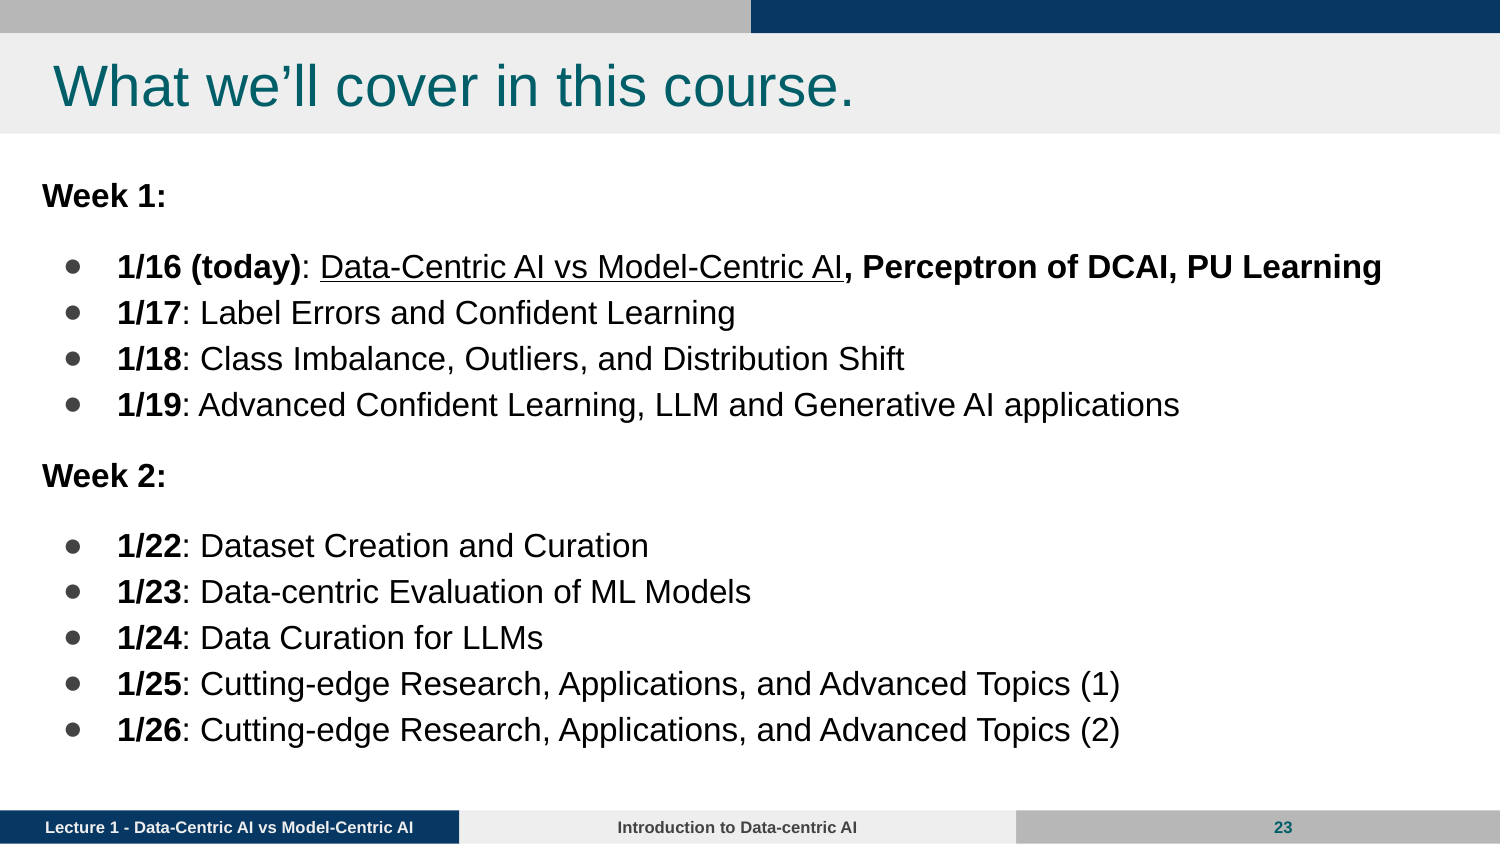

# What we’ll cover in this course.
Week 1:
1/16 (today): Data-Centric AI vs Model-Centric AI, Perceptron of DCAI, PU Learning
1/17: Label Errors and Confident Learning
1/18: Class Imbalance, Outliers, and Distribution Shift
1/19: Advanced Confident Learning, LLM and Generative AI applications
Week 2:
1/22: Dataset Creation and Curation
1/23: Data-centric Evaluation of ML Models
1/24: Data Curation for LLMs
1/25: Cutting-edge Research, Applications, and Advanced Topics (1)
1/26: Cutting-edge Research, Applications, and Advanced Topics (2)
23